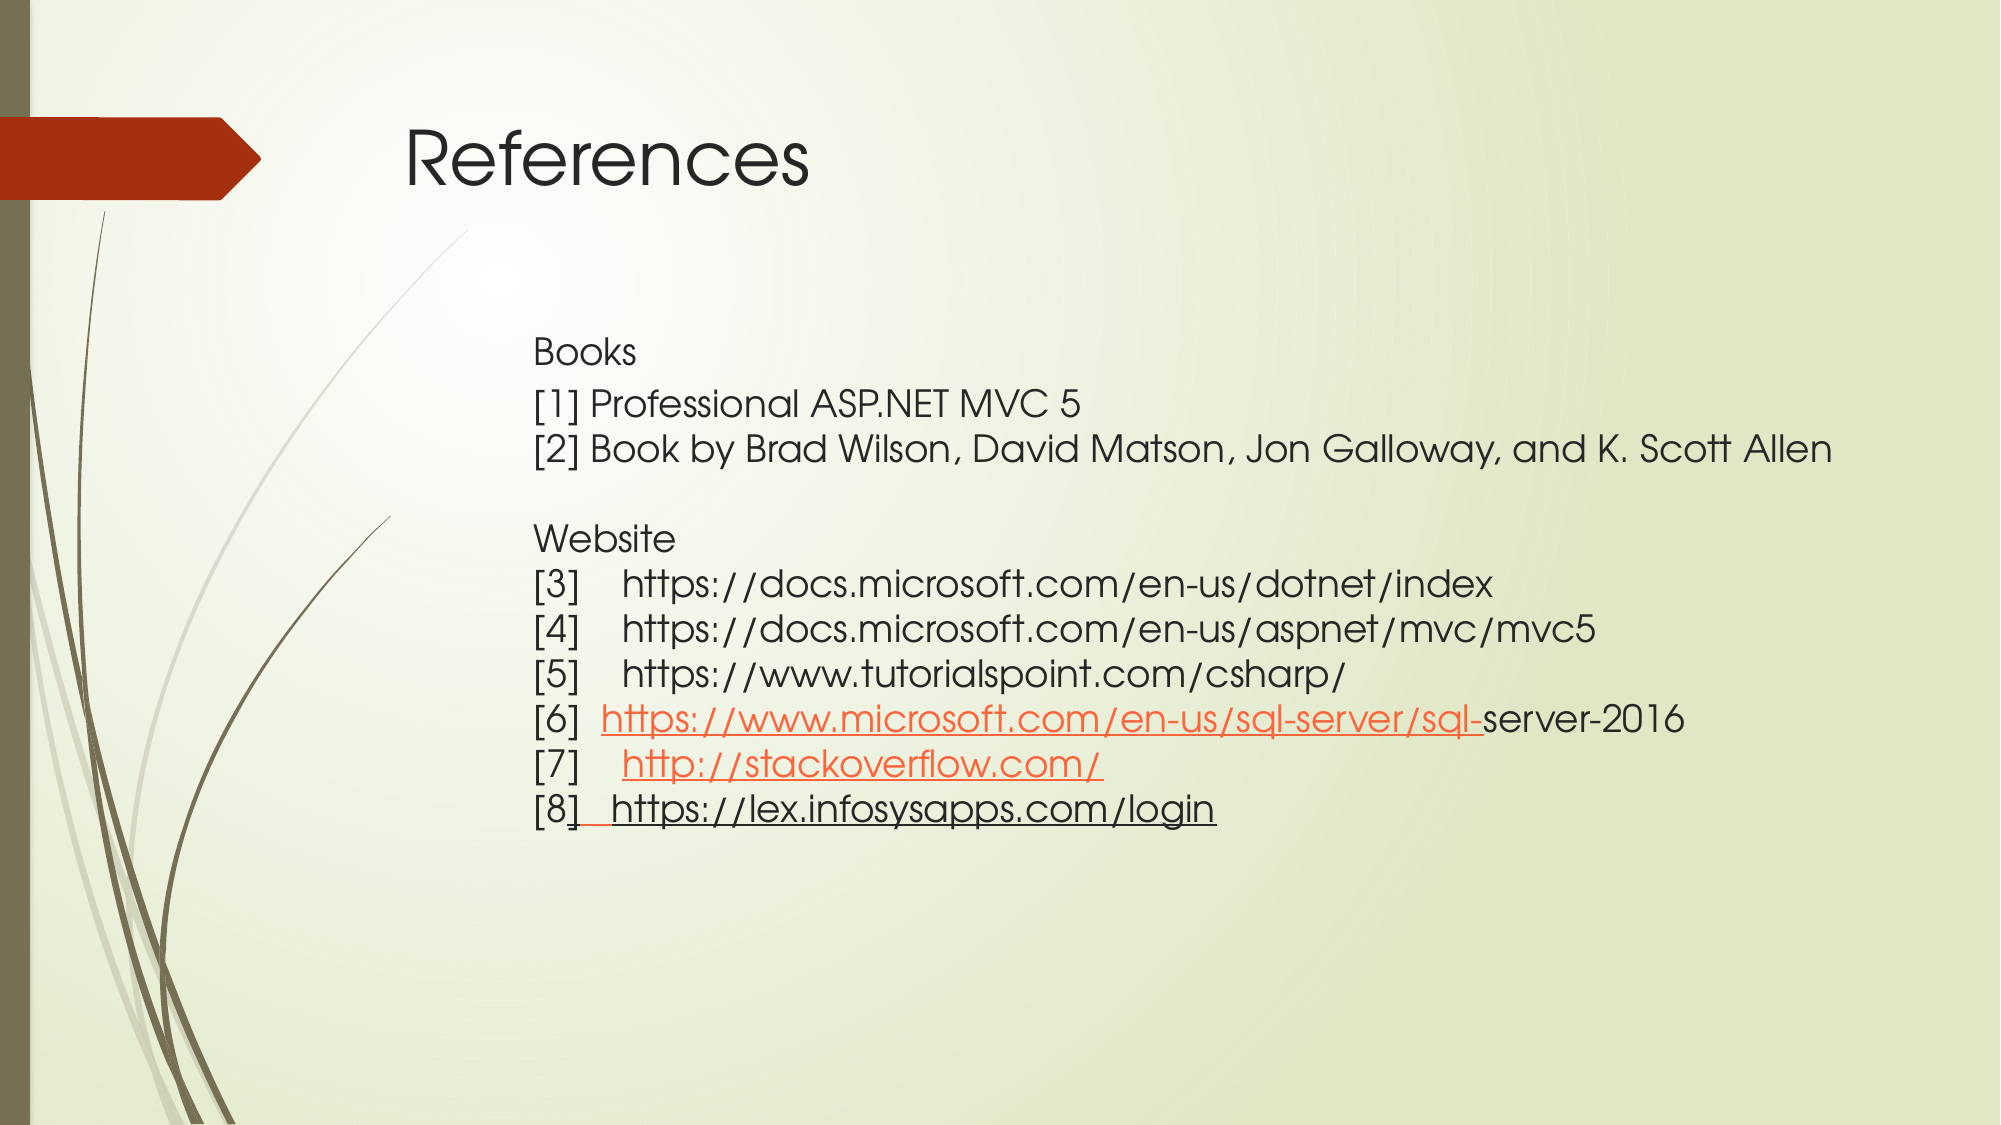

# References Books [1] Professional ASP.NET MVC 5 [2] Book by Brad Wilson, David Matson, Jon Galloway, and K. Scott Allen Website [3]    https://docs.microsoft.com/en-us/dotnet/index [4]    https://docs.microsoft.com/en-us/aspnet/mvc/mvc5 [5]    https://www.tutorialspoint.com/csharp/ [6]  https://www.microsoft.com/en-us/sql-server/sql-server-2016 [7]    http://stackoverflow.com/ [8]   https://lex.infosysapps.com/login